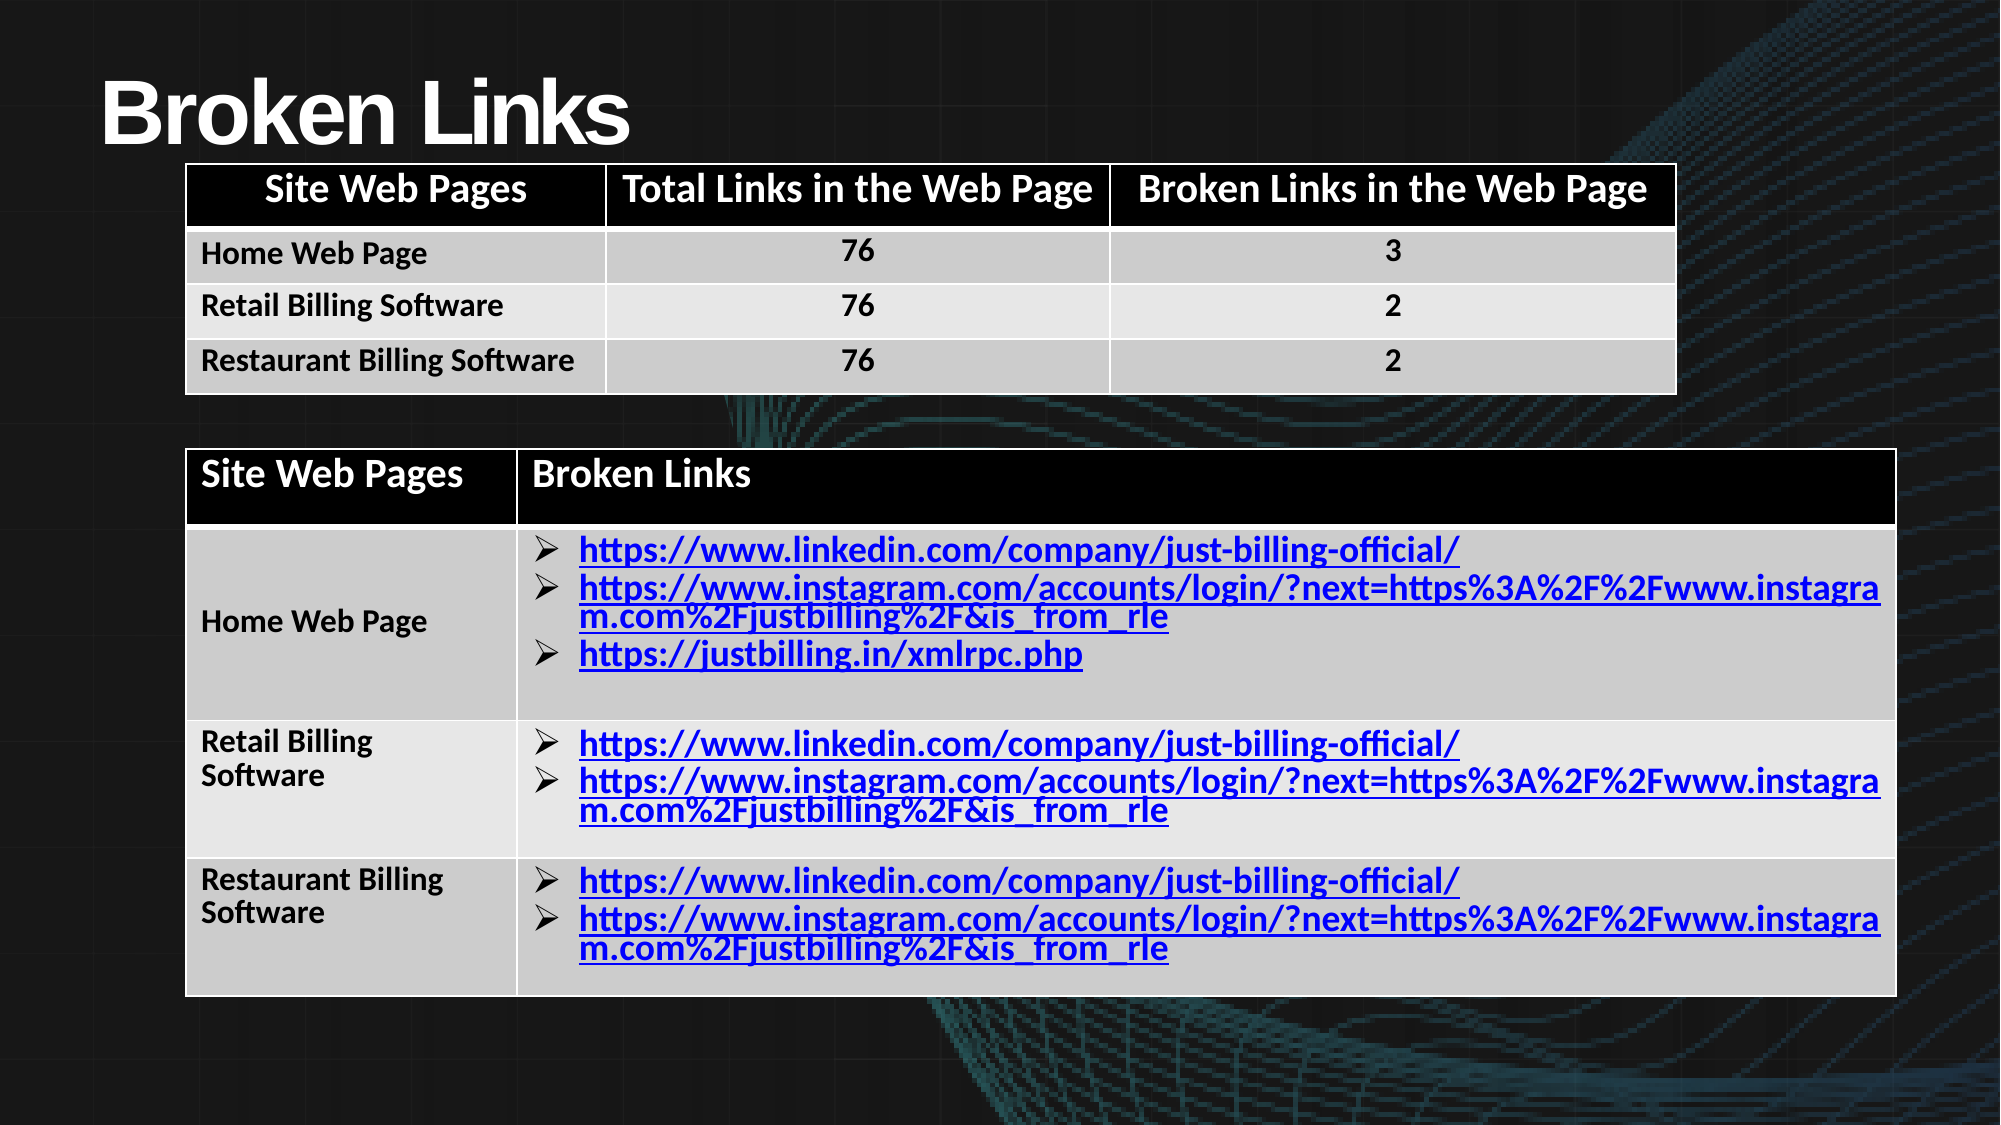

Broken Links

| Site Web Pages | Total Links in the Web Page | Broken Links in the Web Page |
| --- | --- | --- |
| Home Web Page | 76 | 3 |
| Retail Billing Software | 76 | 2 |
| Restaurant Billing Software | 76 | 2 |
| Site Web Pages | Broken Links |
| --- | --- |
| Home Web Page | https://www.linkedin.com/company/just-billing-official/ https://www.instagram.com/accounts/login/?next=https%3A%2F%2Fwww.instagram.com%2Fjustbilling%2F&is\_from\_rle https://justbilling.in/xmlrpc.php |
| Retail Billing Software | https://www.linkedin.com/company/just-billing-official/ https://www.instagram.com/accounts/login/?next=https%3A%2F%2Fwww.instagram.com%2Fjustbilling%2F&is\_from\_rle |
| Restaurant Billing Software | https://www.linkedin.com/company/just-billing-official/ https://www.instagram.com/accounts/login/?next=https%3A%2F%2Fwww.instagram.com%2Fjustbilling%2F&is\_from\_rle |